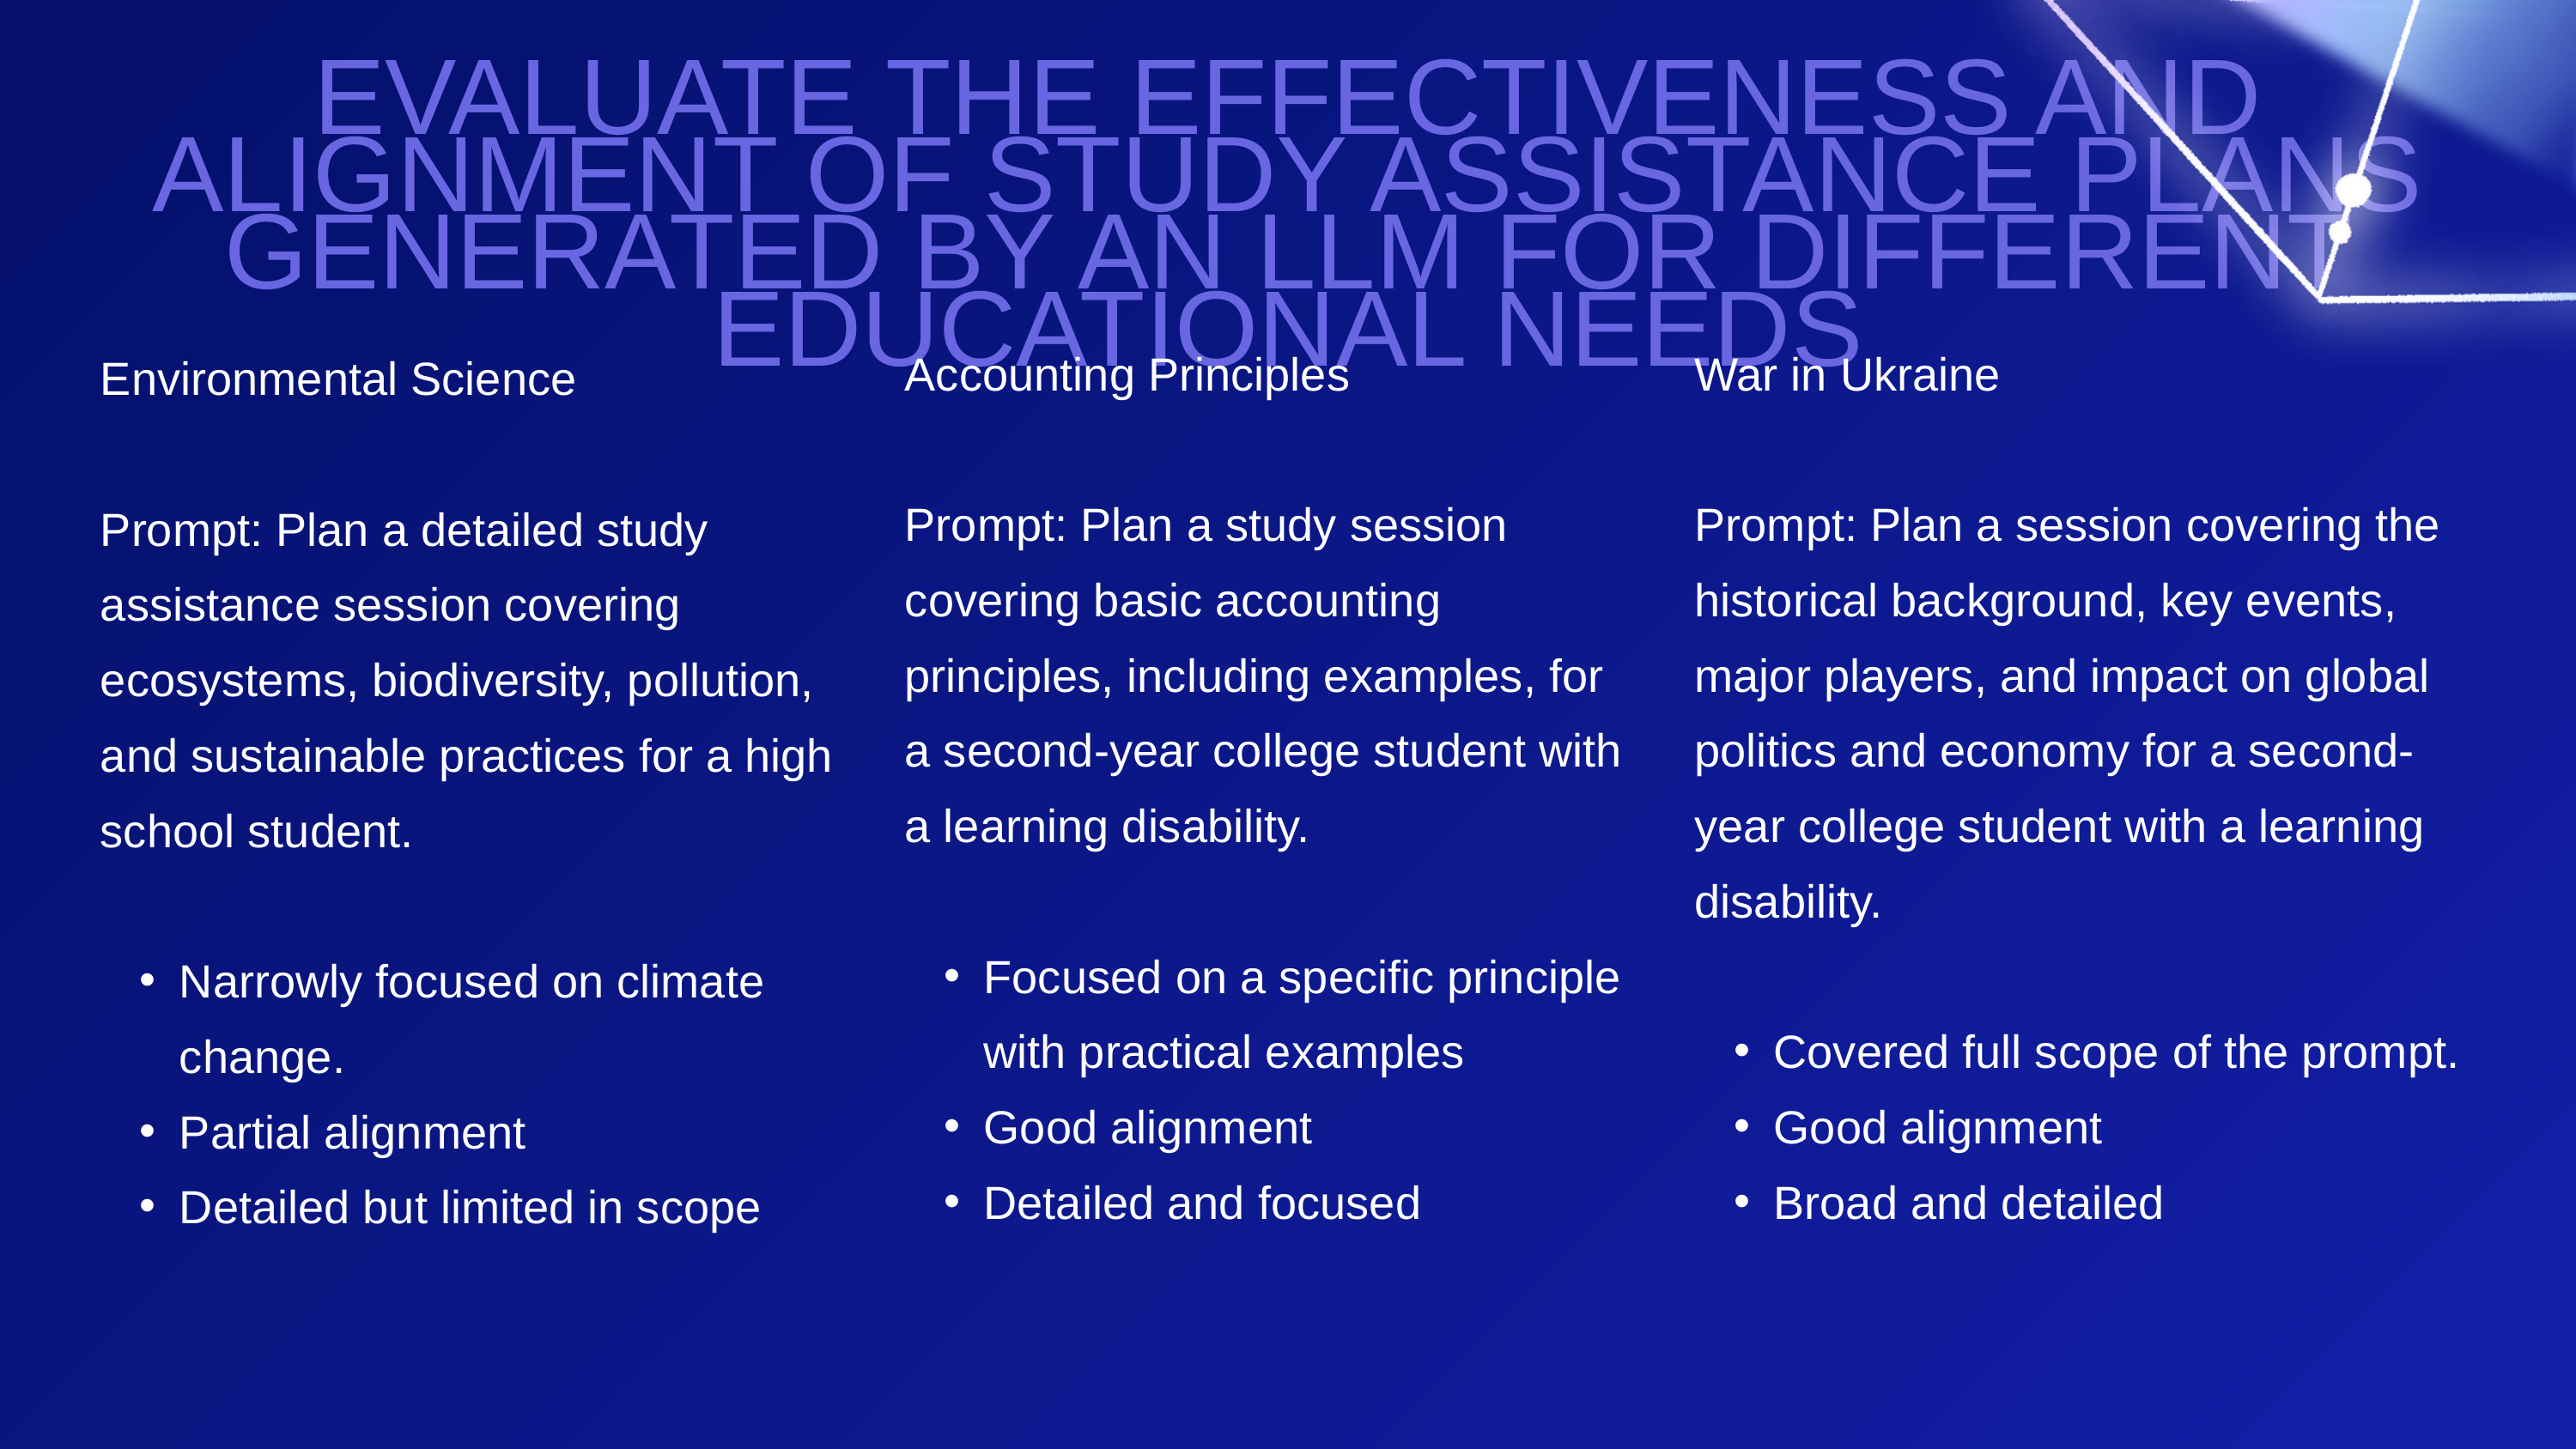

EVALUATE THE EFFECTIVENESS AND ALIGNMENT OF STUDY ASSISTANCE PLANS GENERATED BY AN LLM FOR DIFFERENT EDUCATIONAL NEEDS
Accounting Principles

Prompt: Plan a study session covering basic accounting principles, including examples, for a second-year college student with a learning disability.

Focused on a specific principle with practical examples
Good alignment
Detailed and focused
War in Ukraine

Prompt: Plan a session covering the historical background, key events, major players, and impact on global politics and economy for a second-year college student with a learning disability.

Covered full scope of the prompt.
Good alignment
Broad and detailed
Environmental Science

Prompt: Plan a detailed study assistance session covering ecosystems, biodiversity, pollution, and sustainable practices for a high school student.

Narrowly focused on climate change.
Partial alignment
Detailed but limited in scope